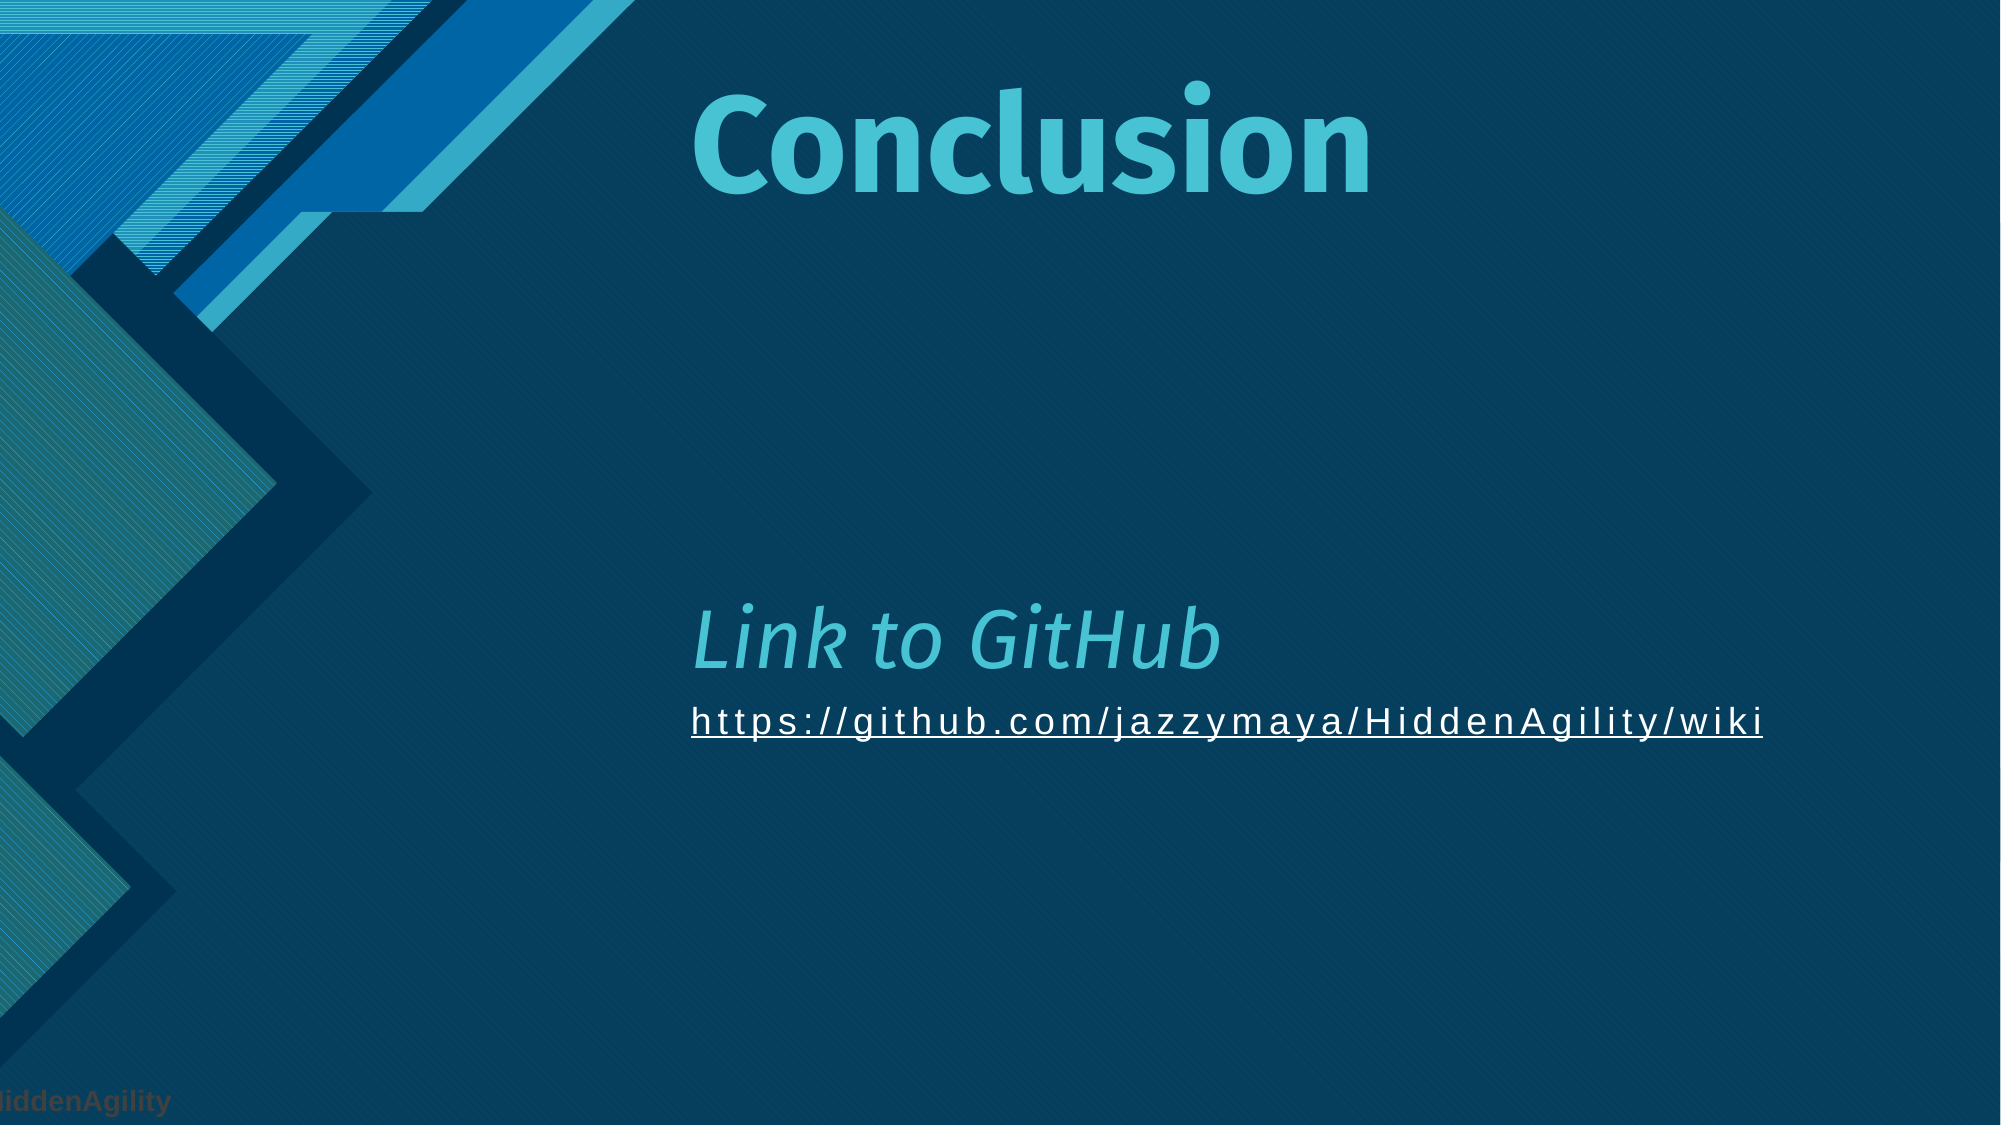

Conclusion
# Link to GitHub
https://github.com/jazzymaya/HiddenAgility/wiki
HiddenAgility